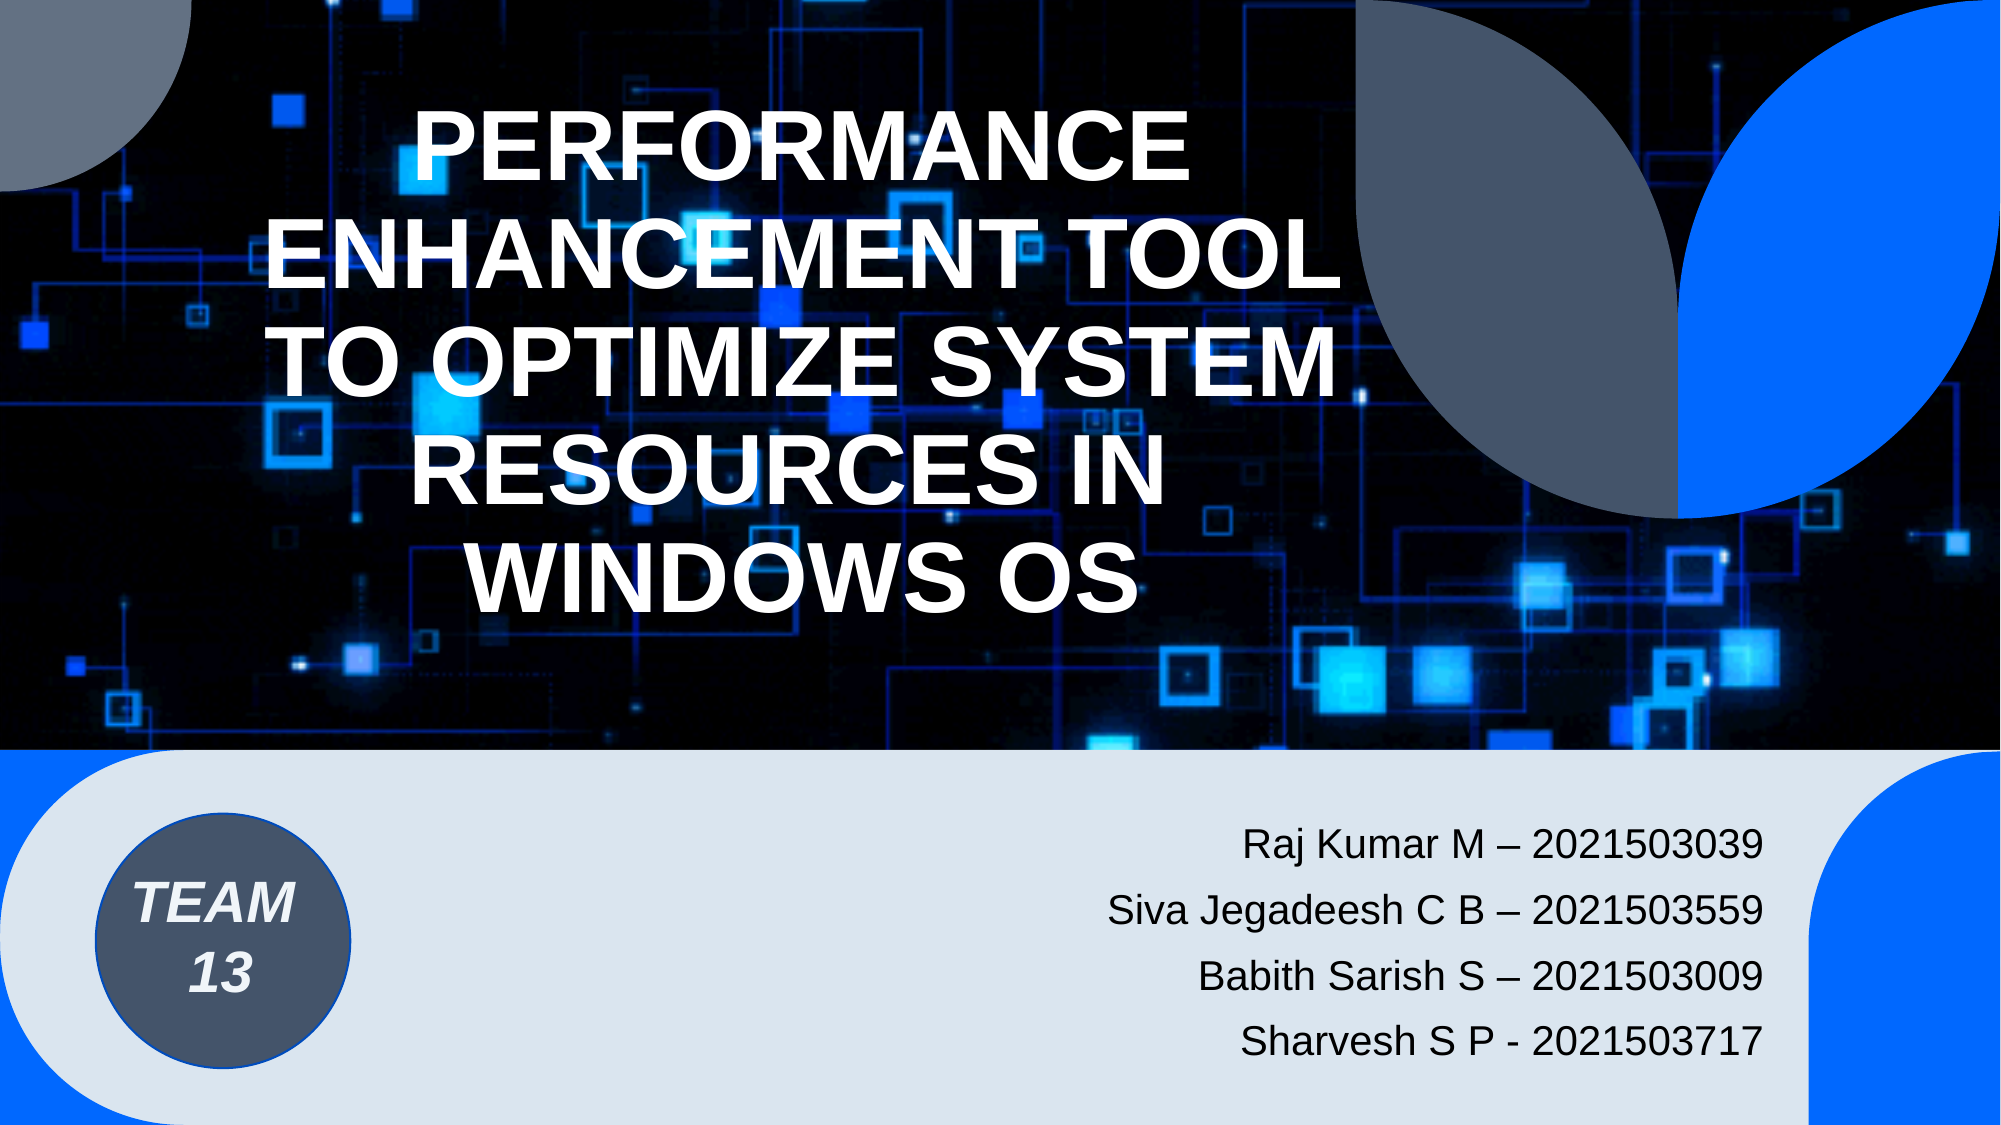

# PERFORMANCE ENHANCEMENT TOOL TO OPTIMIZE SYSTEM RESOURCES IN WINDOWS OS
Raj Kumar M – 2021503039
Siva Jegadeesh C B – 2021503559
Babith Sarish S – 2021503009
Sharvesh S P - 2021503717
TEAM
13